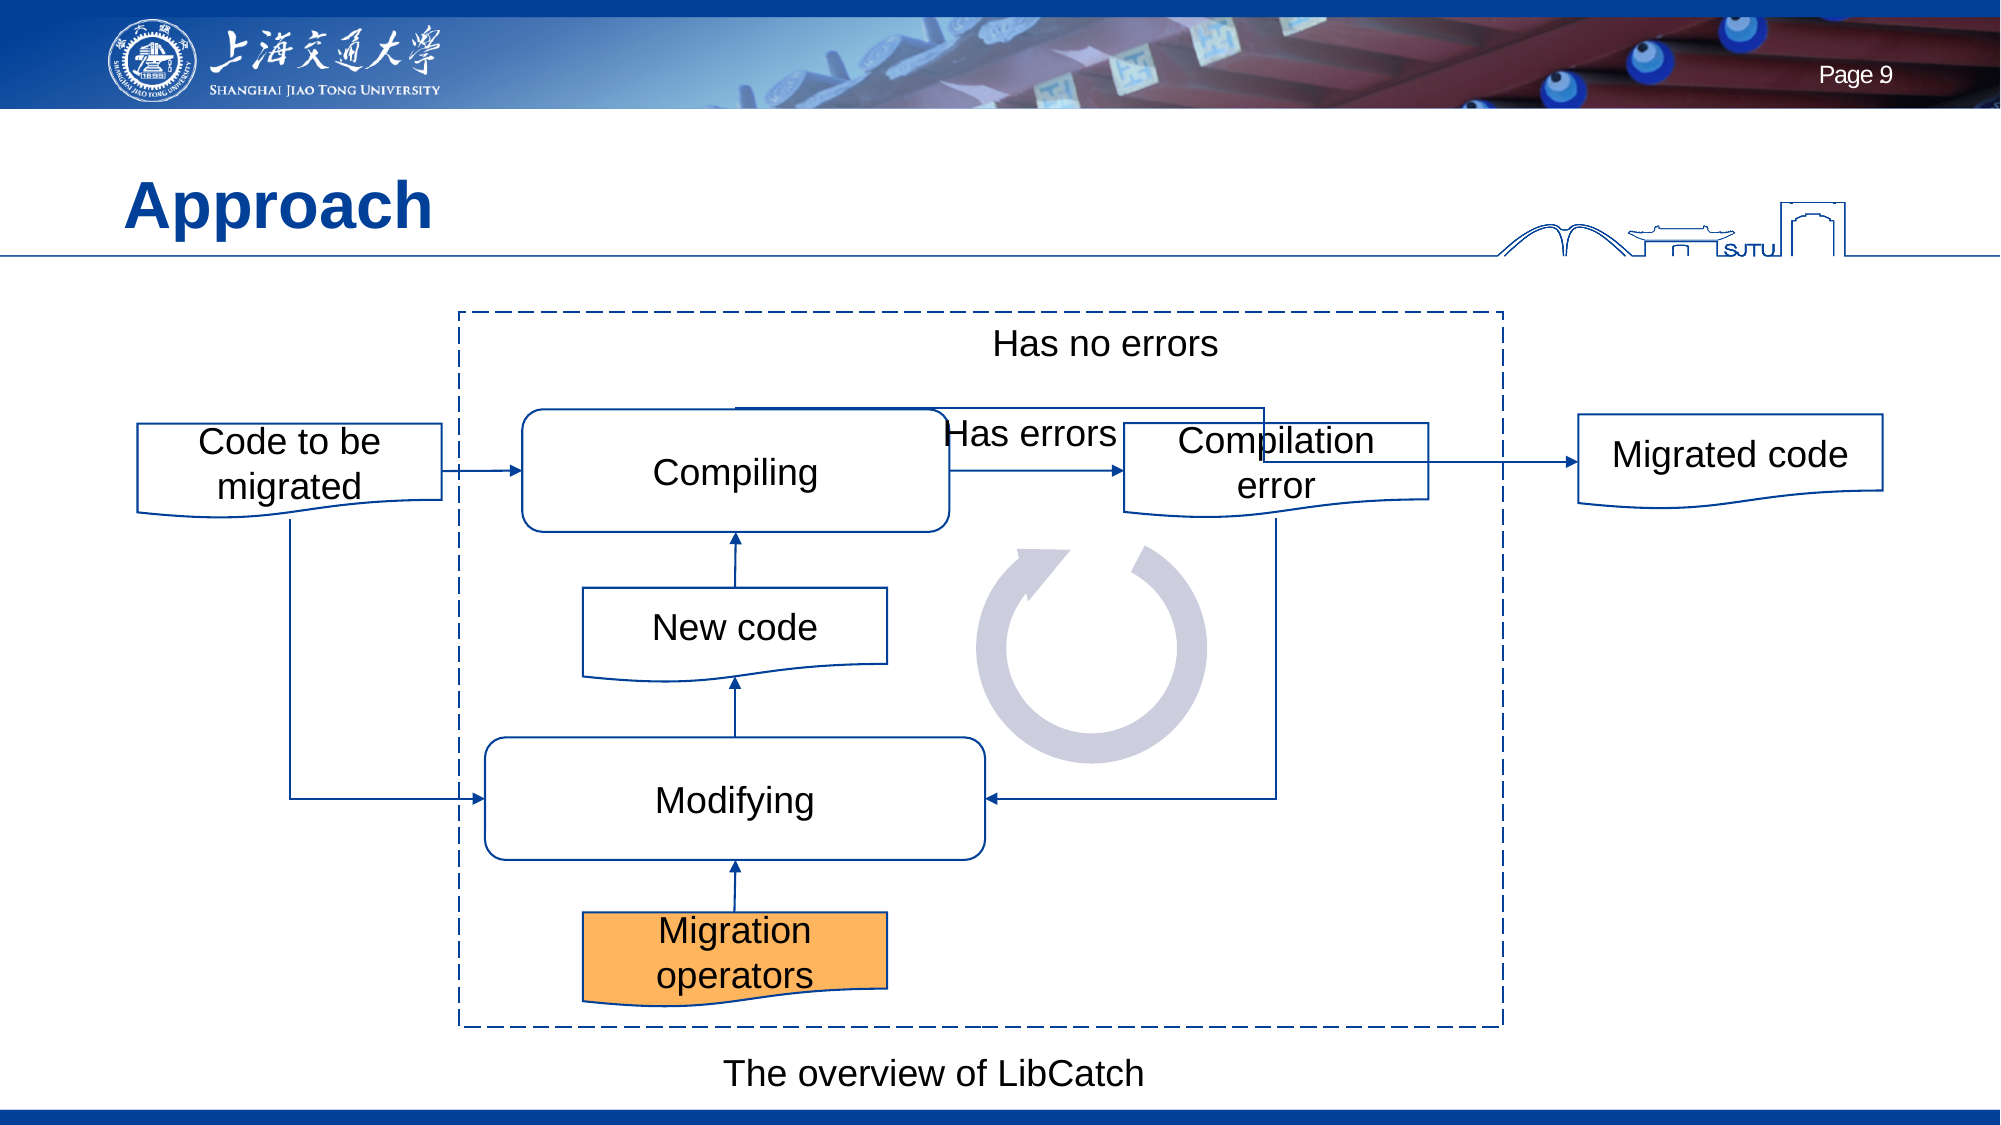

# Approach

Has no errors
Has errors
Compiling
Migrated code
Compilation error
Code to be migrated

New code
Modifying
Migration operators
The overview of LibCatch